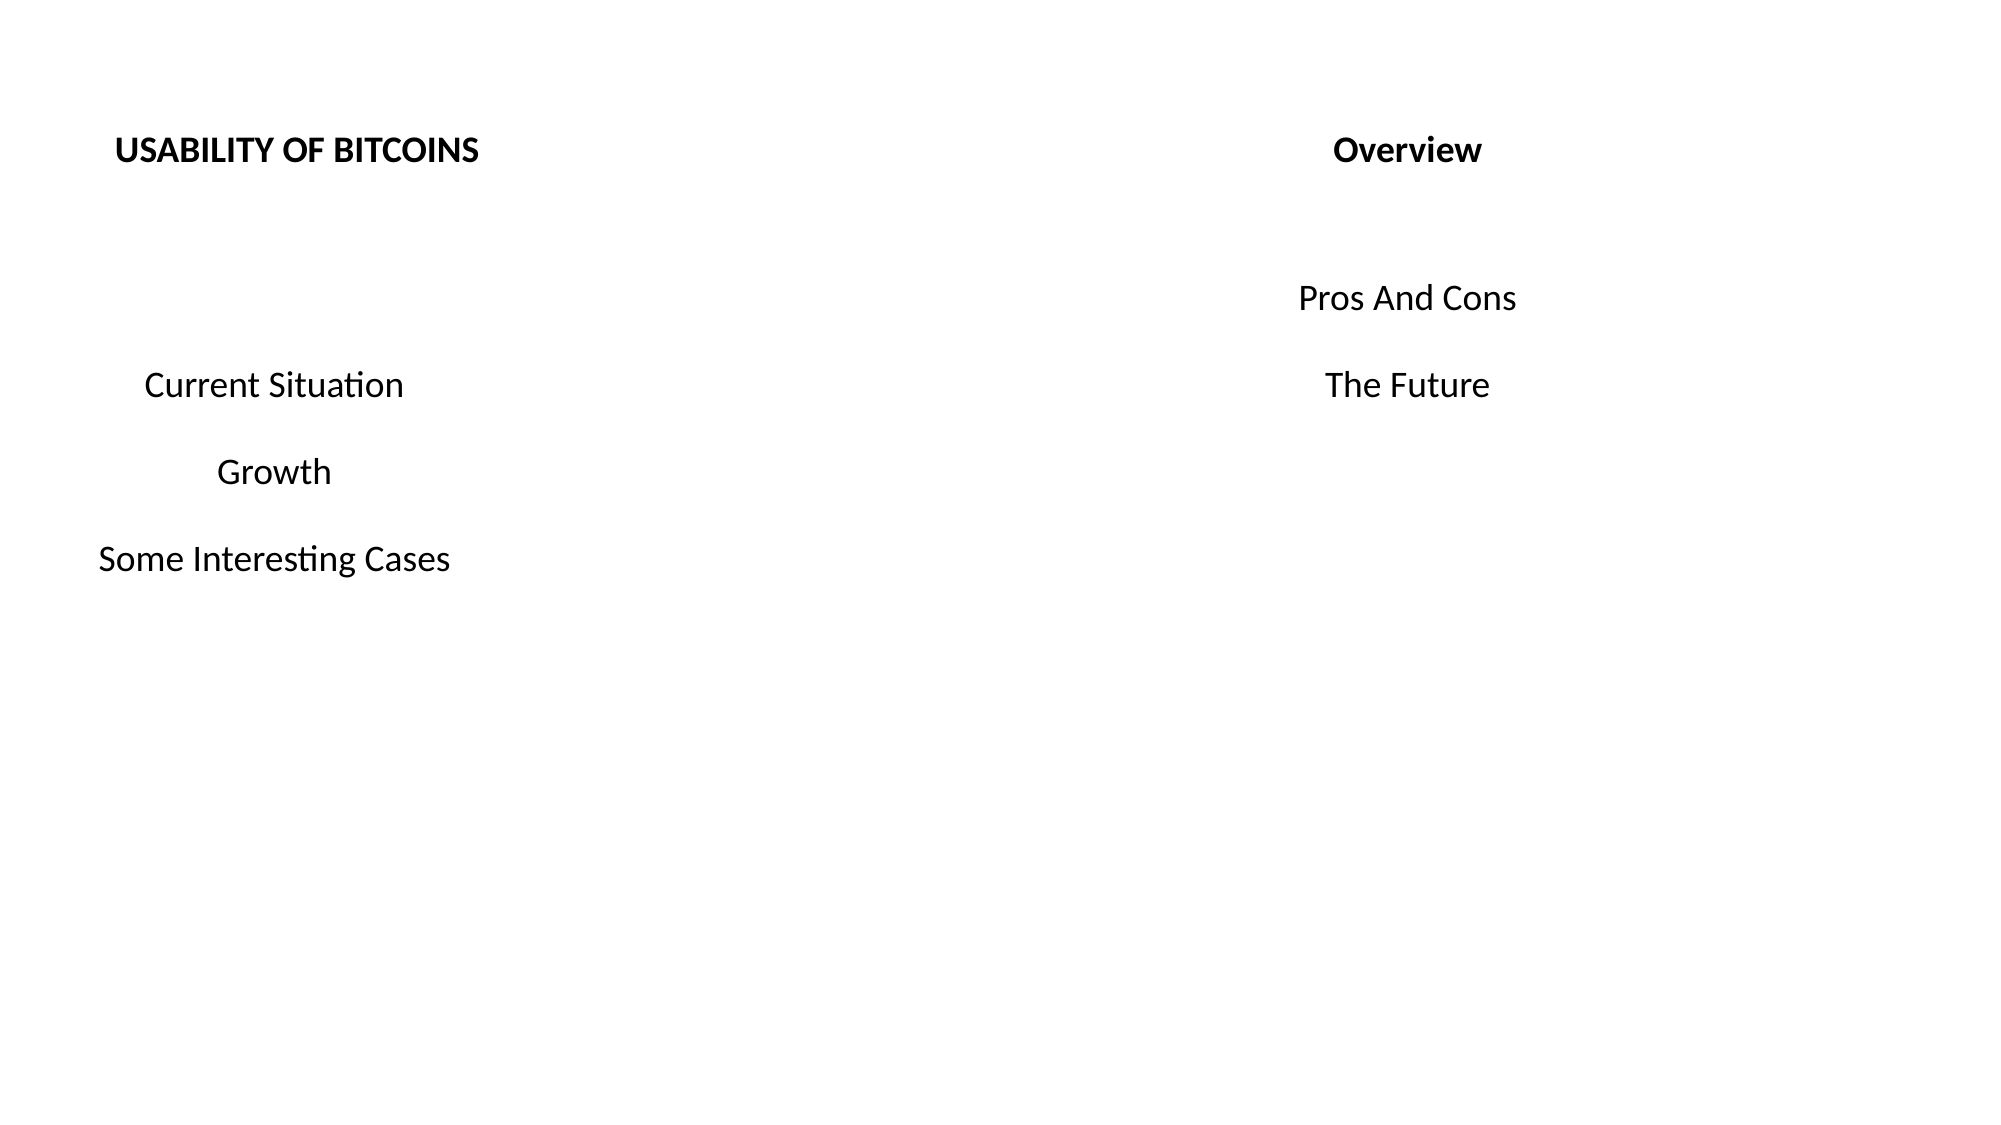

USABILITY OF BITCOINS
Overview
Pros And Cons
Current Situation
The Future
Growth
Some Interesting Cases